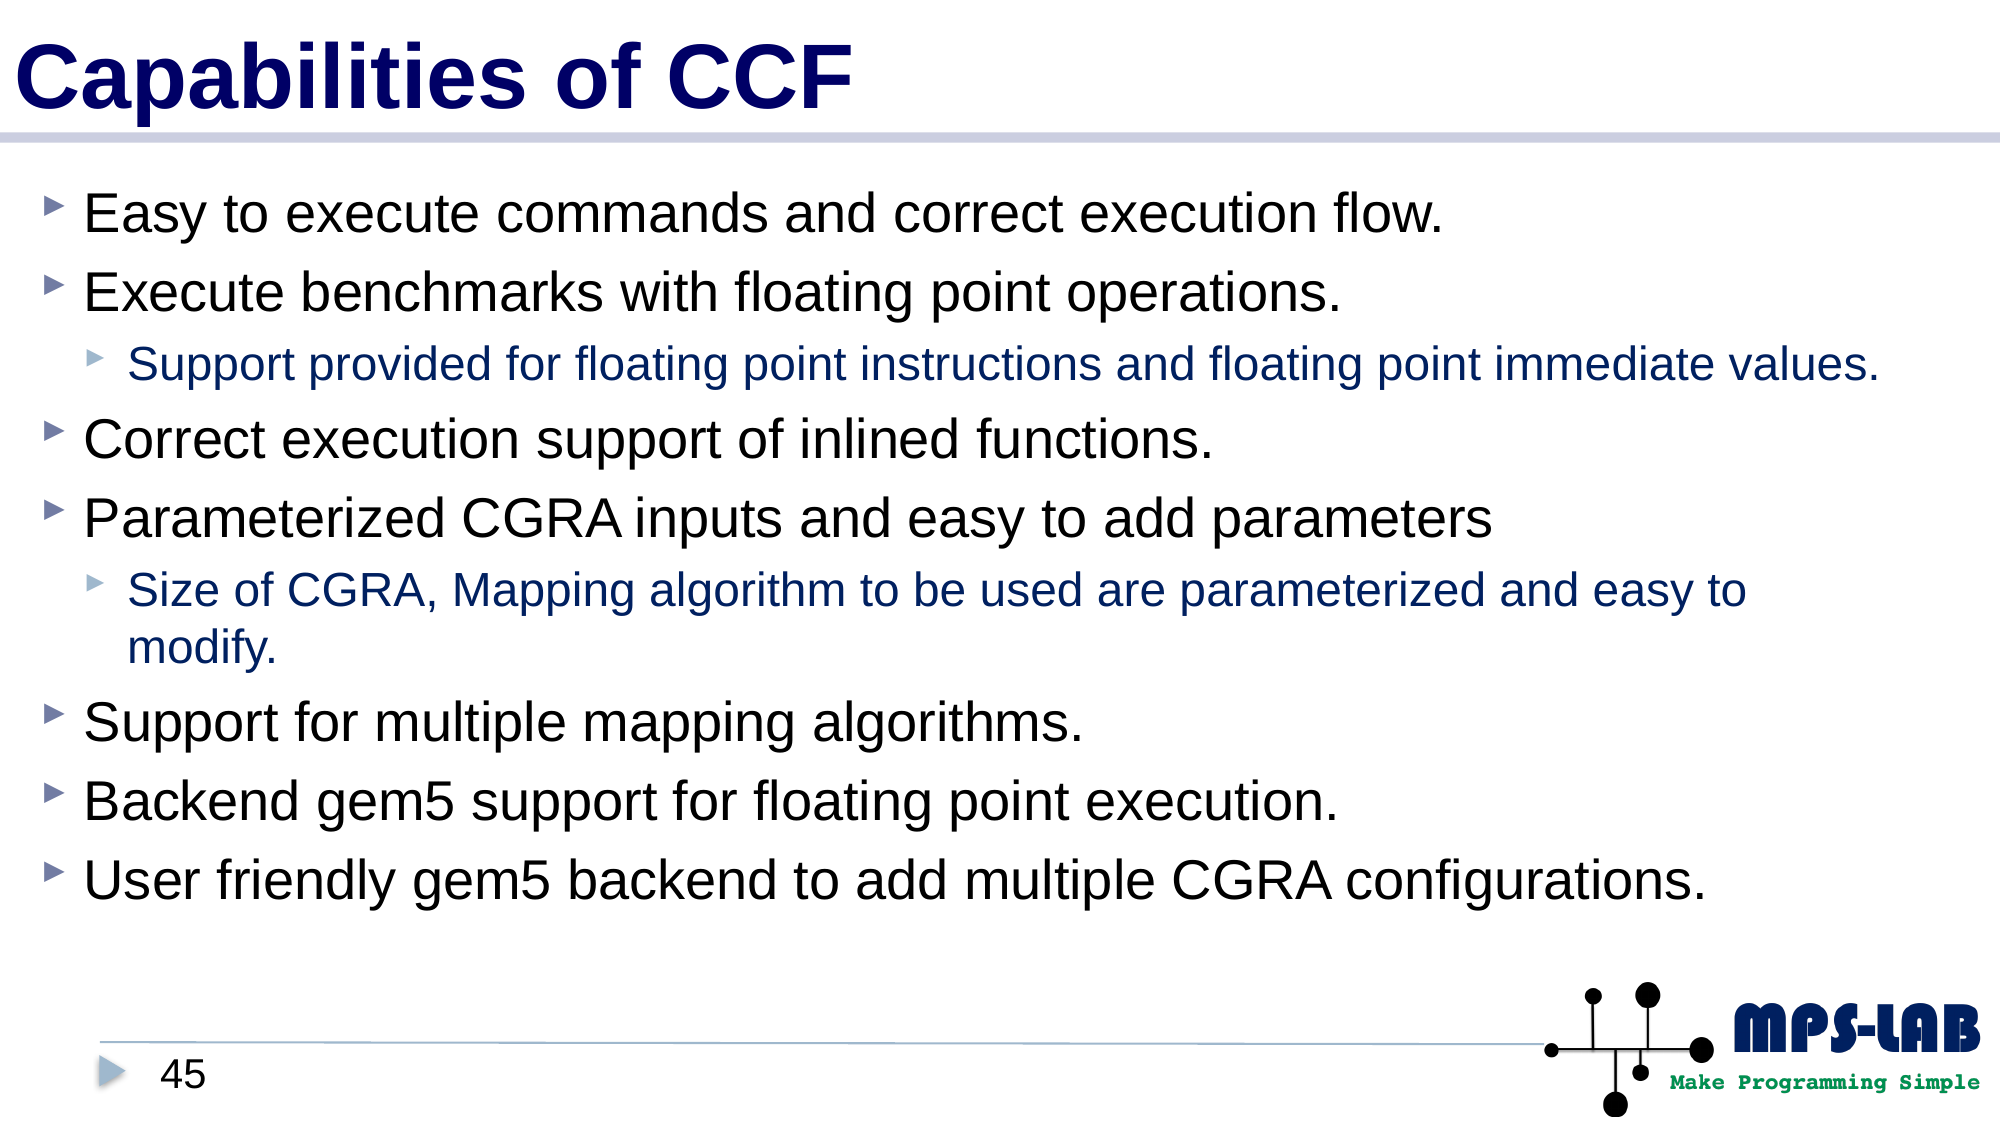

# Capabilities of CCF
Easy to execute commands and correct execution flow.
Execute benchmarks with floating point operations.
Support provided for floating point instructions and floating point immediate values.
Correct execution support of inlined functions.
Parameterized CGRA inputs and easy to add parameters
Size of CGRA, Mapping algorithm to be used are parameterized and easy to modify.
Support for multiple mapping algorithms.
Backend gem5 support for floating point execution.
User friendly gem5 backend to add multiple CGRA configurations.

45